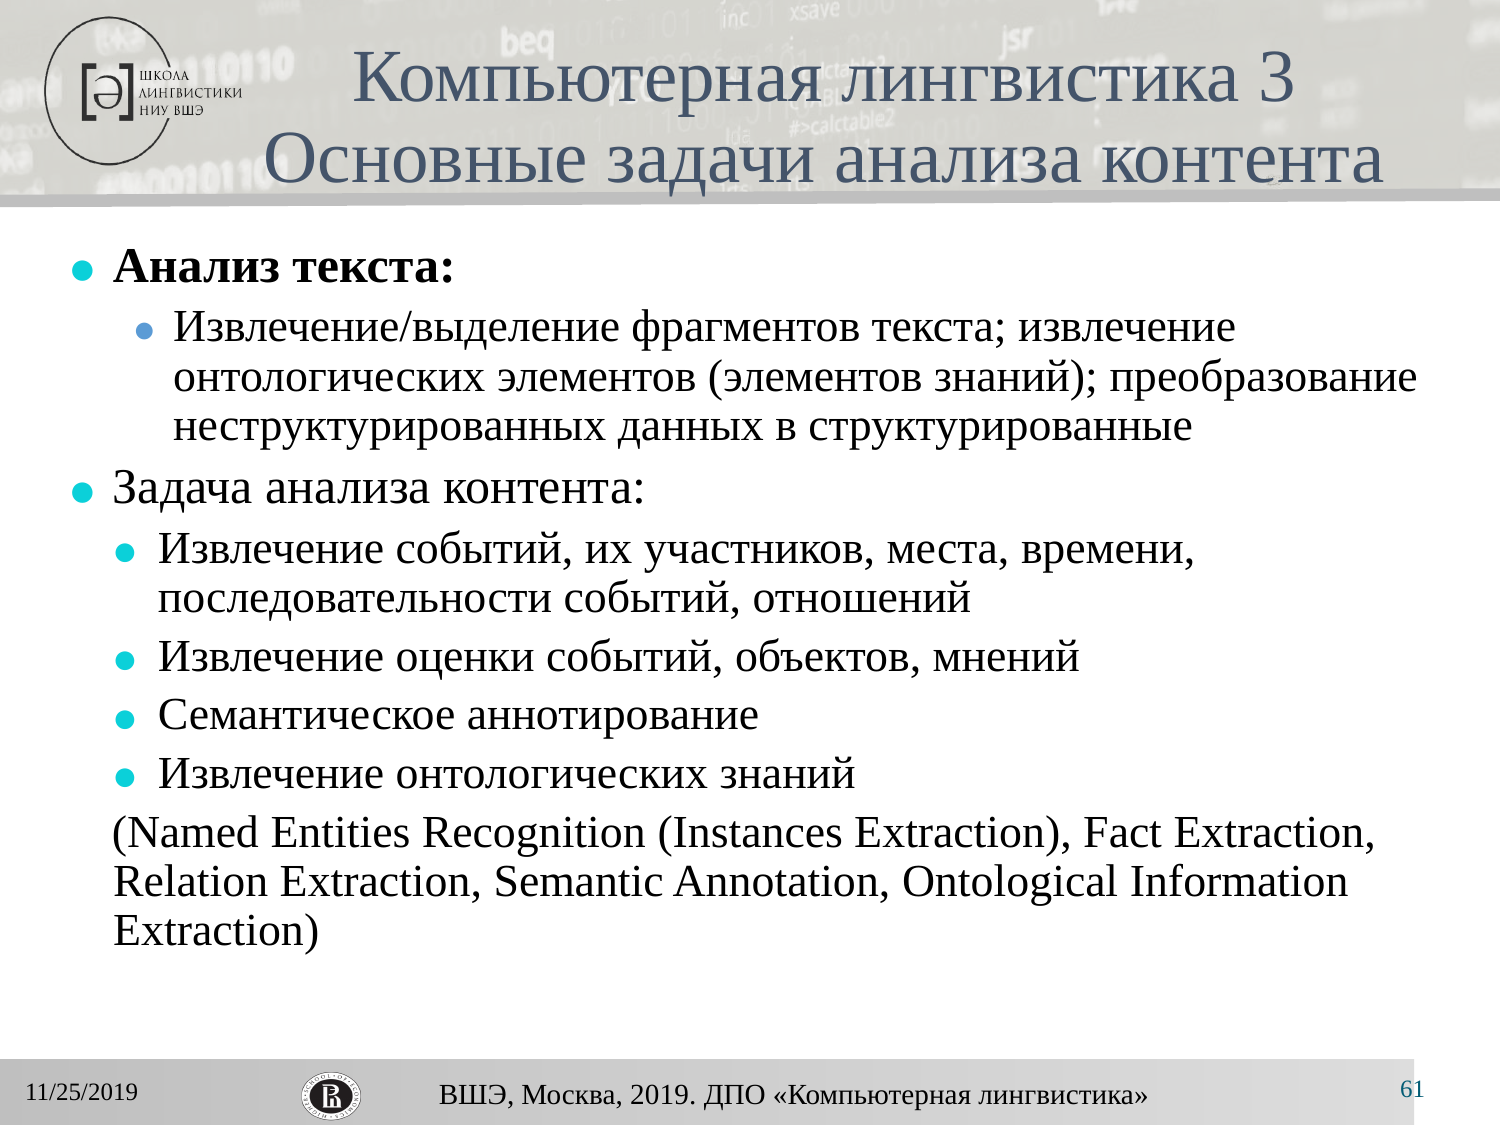

# Компьютерная лингвистика 3 Основные задачи анализа контента
Анализ текста:
Извлечение/выделение фрагментов текста; извлечение онтологических элементов (элементов знаний); преобразование неструктурированных данных в структурированные
Задача анализа контента:
Извлечение событий, их участников, места, времени, последовательности событий, отношений
Извлечение оценки событий, объектов, мнений
Семантическое аннотирование
Извлечение онтологических знаний
(Named Entities Recognition (Instances Extraction), Fact Extraction, Relation Extraction, Semantic Annotation, Ontological Information Extraction)

61
11/25/2019